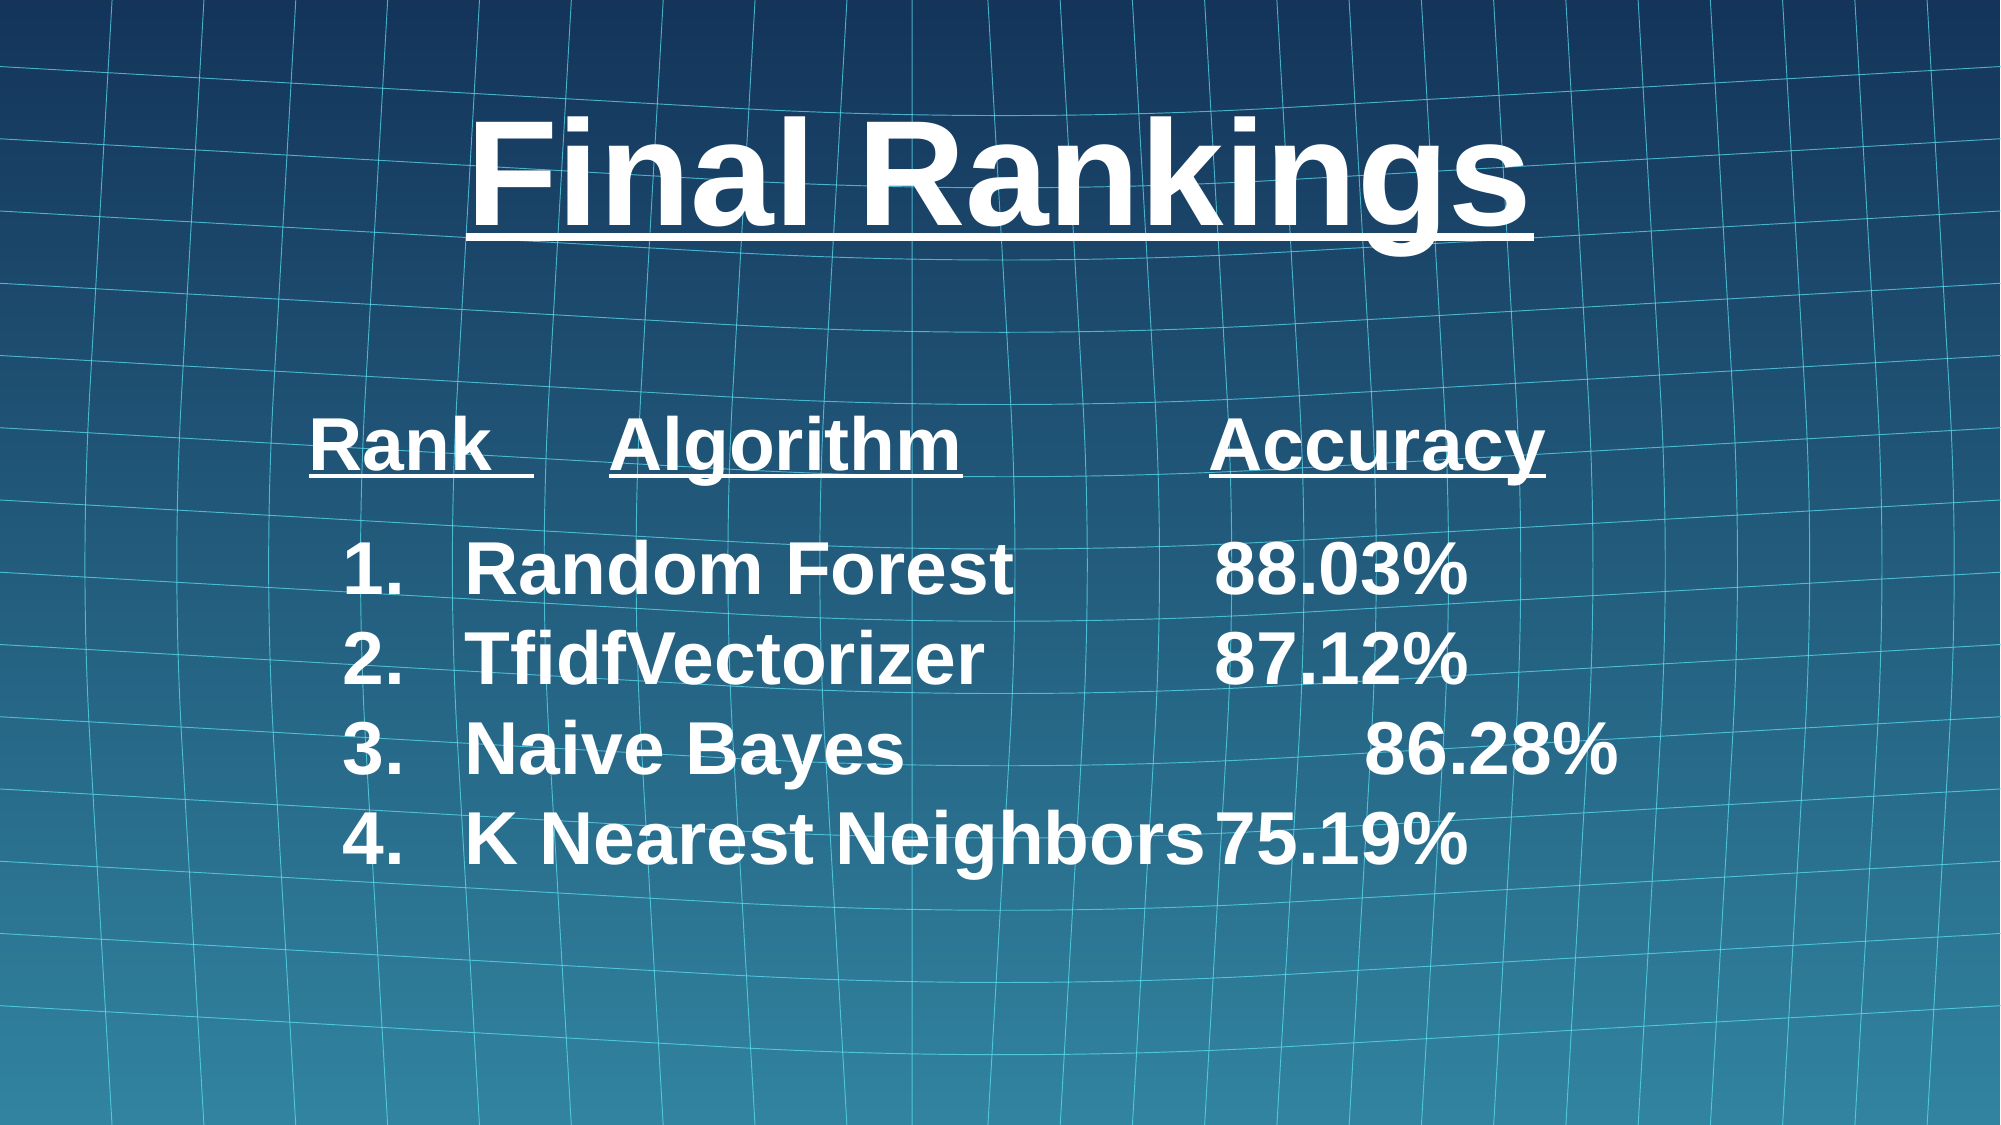

Final Rankings
Rank  	Algorithm		Accuracy
Random Forest		88.03%
TfidfVectorizer 		87.12%
Naive Bayes 			86.28%
K Nearest Neighbors	75.19%